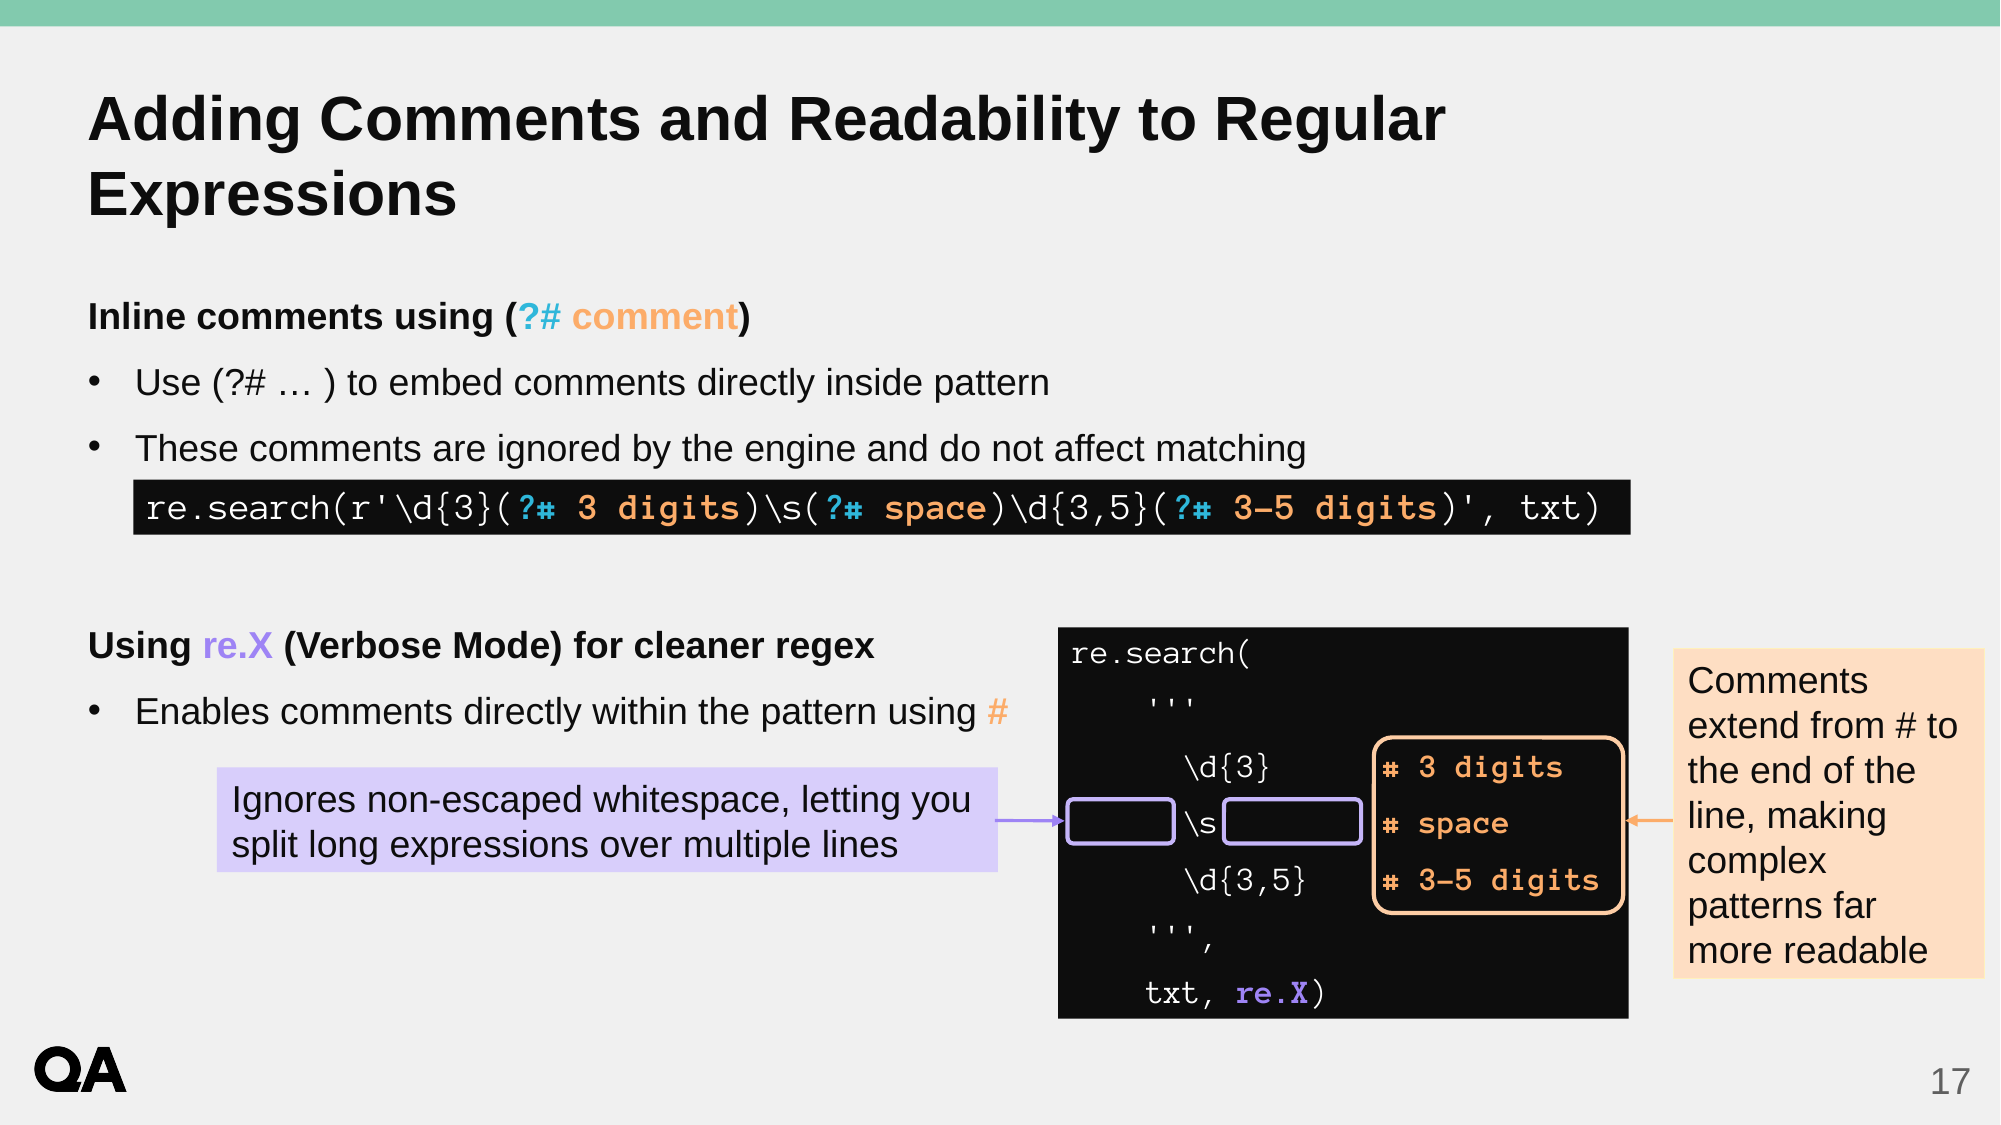

# Adding Comments and Readability to Regular Expressions
Inline comments using (?# comment)
Use (?# … ) to embed comments directly inside pattern
These comments are ignored by the engine and do not affect matching

Using re.X (Verbose Mode) for cleaner regex
Enables comments directly within the pattern using #
re.search(r'\d{3}(?# 3 digits)\s(?# space)\d{3,5}(?# 3-5 digits)', txt)
re.search(
    '''
      \d{3}      # 3 digits
      \s         # space
      \d{3,5}    # 3-5 digits
    ''',
    txt, re.X)
Comments extend from # to the end of the line, making complex patterns far more readable

Ignores non-escaped whitespace, letting you split long expressions over multiple lines

17